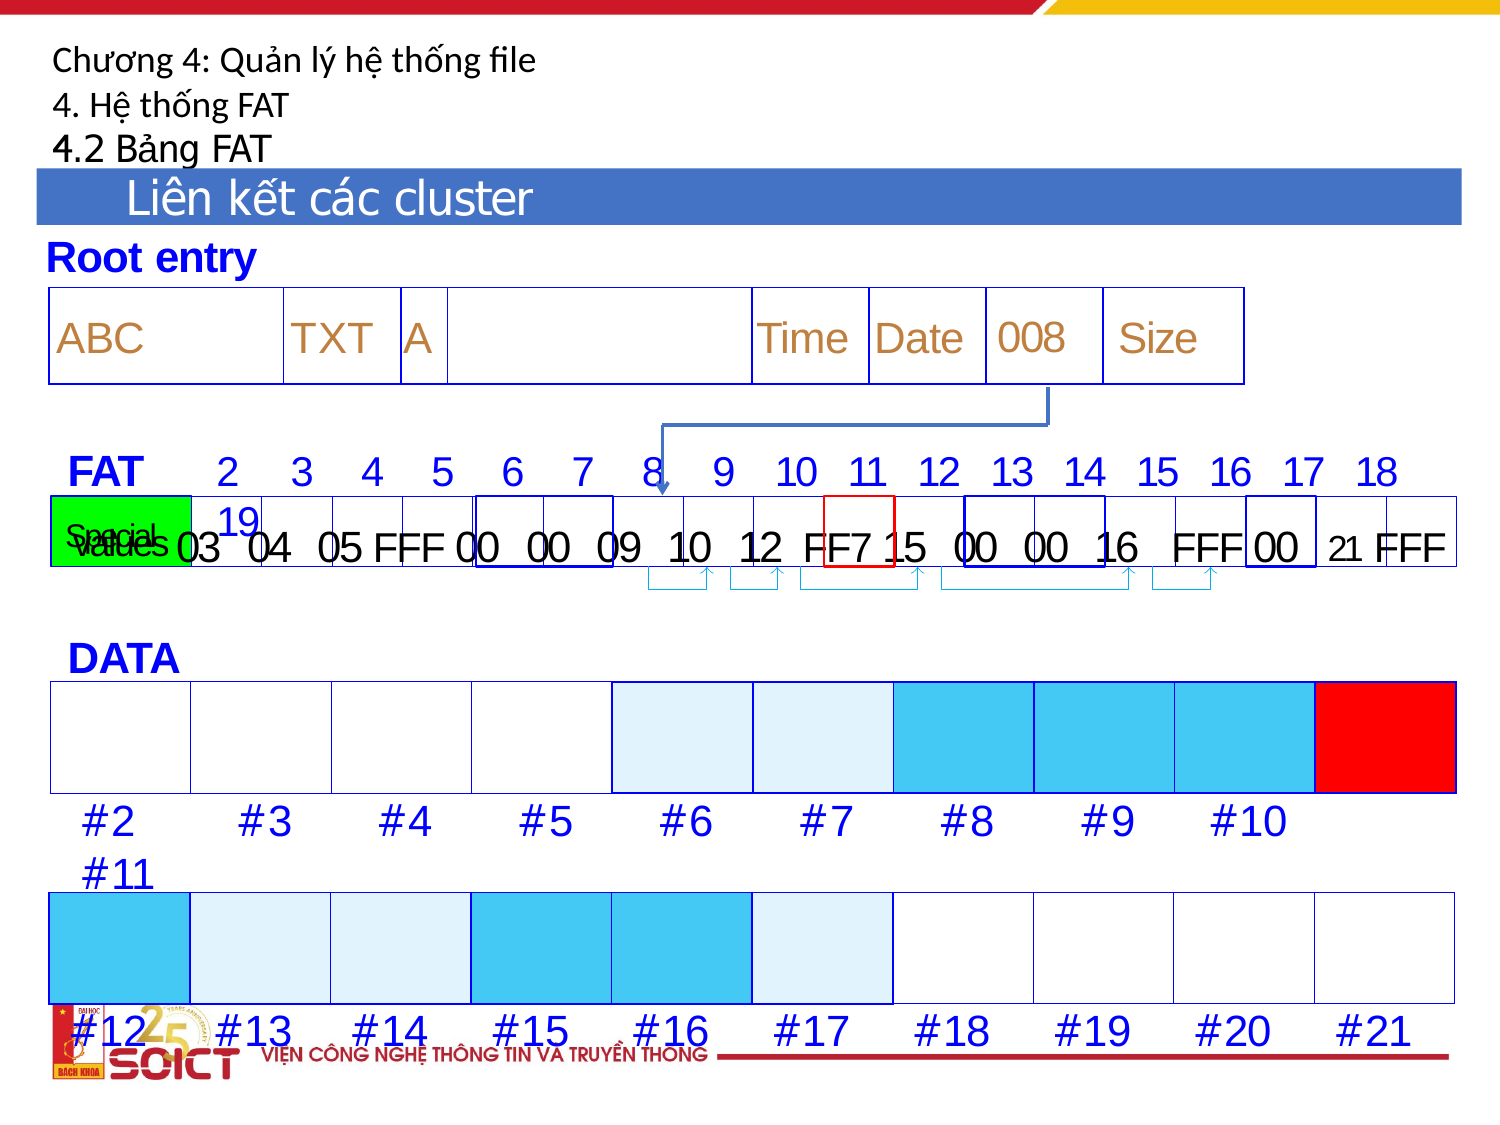

Chương 4: Quản lý hệ thống file
4. Hệ thống FAT
4.2 Bảng FAT
Liên kết các cluster
Root entry
| ABC | TXT | A |  | Time | Date | 008 | Size |
| --- | --- | --- | --- | --- | --- | --- | --- |
FAT
2	3	4	5	6	7	8	9    10   11   12   13   14   15   16   17   18   19

Special   03   04   05 FFF 00   00   09   10   12  FF7 15   00   00   16   FFF 00   21 FFF
values

DATA

#2	#3	#4	#5	#6	#7	#8	#9	#10	#11
|  |  |  |  |  |  |  |  |  |  |
| --- | --- | --- | --- | --- | --- | --- | --- | --- | --- |
|  |  |  |  |  |  |  |  |  |  |
| --- | --- | --- | --- | --- | --- | --- | --- | --- | --- |
#12	#13
#14
#15
#16
#17
#18
#19
#20
#21